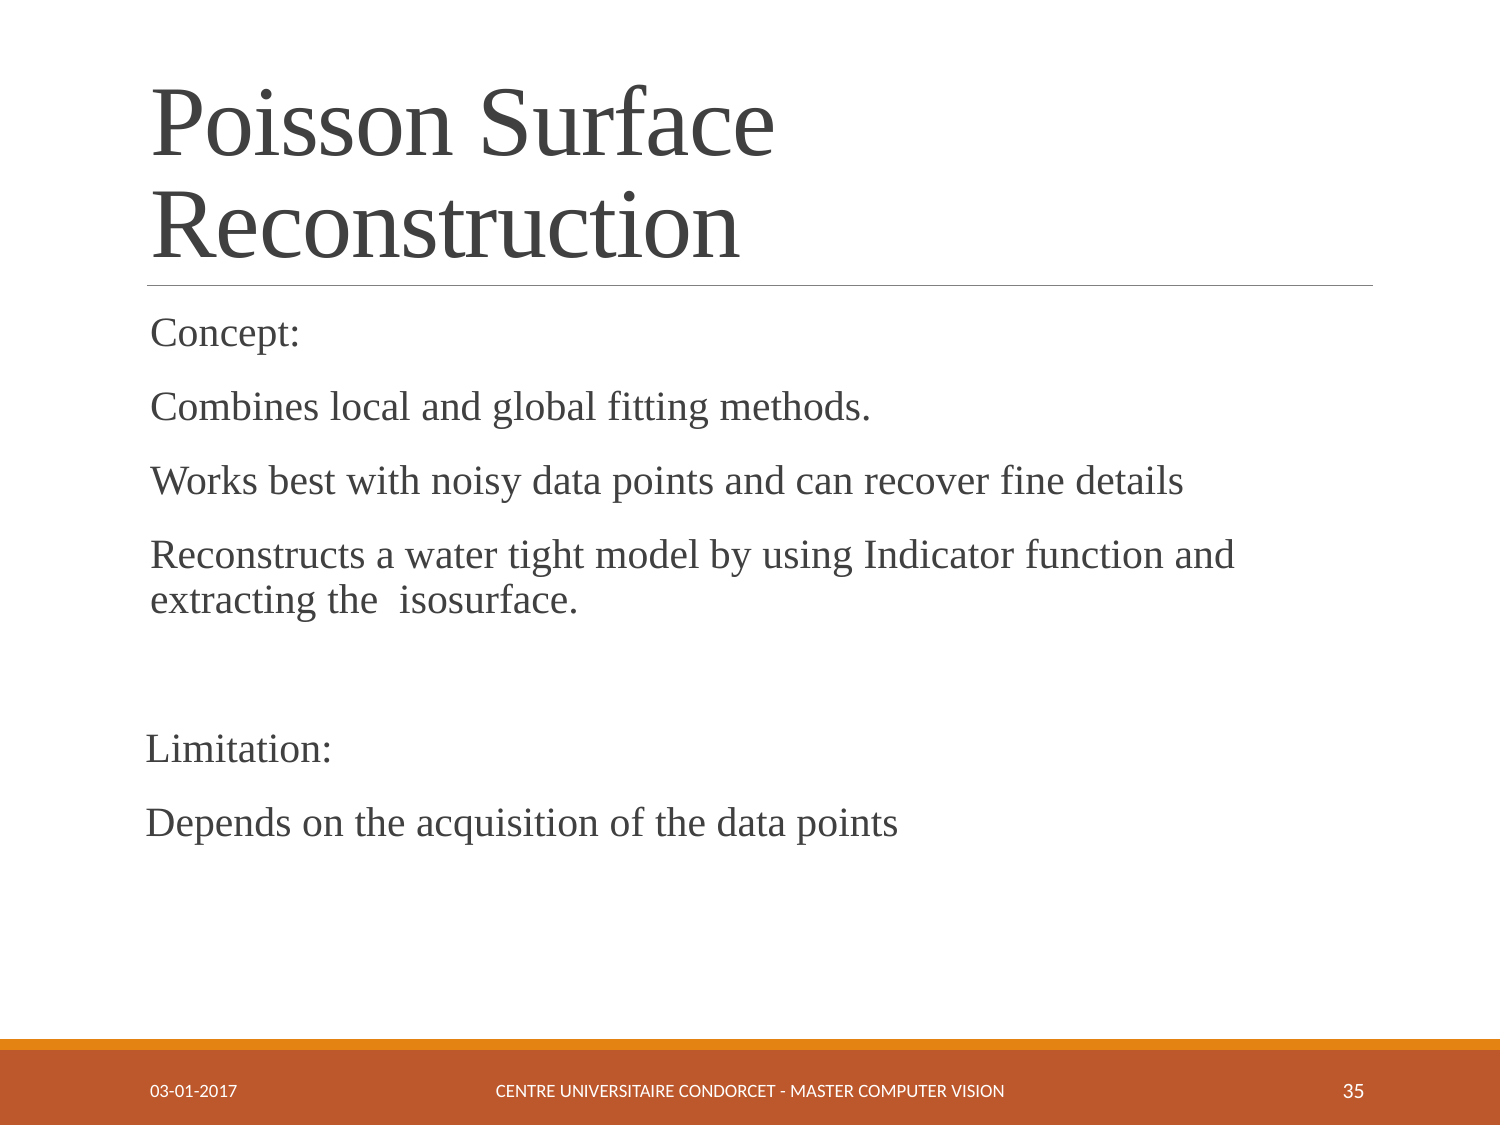

# Poisson Surface Reconstruction
Concept:
Combines local and global fitting methods.
Works best with noisy data points and can recover fine details
Reconstructs a water tight model by using Indicator function and extracting the  isosurface.

 Limitation:
 Depends on the acquisition of the data points
03-01-2017
Centre Universitaire Condorcet - Master Computer Vision
35